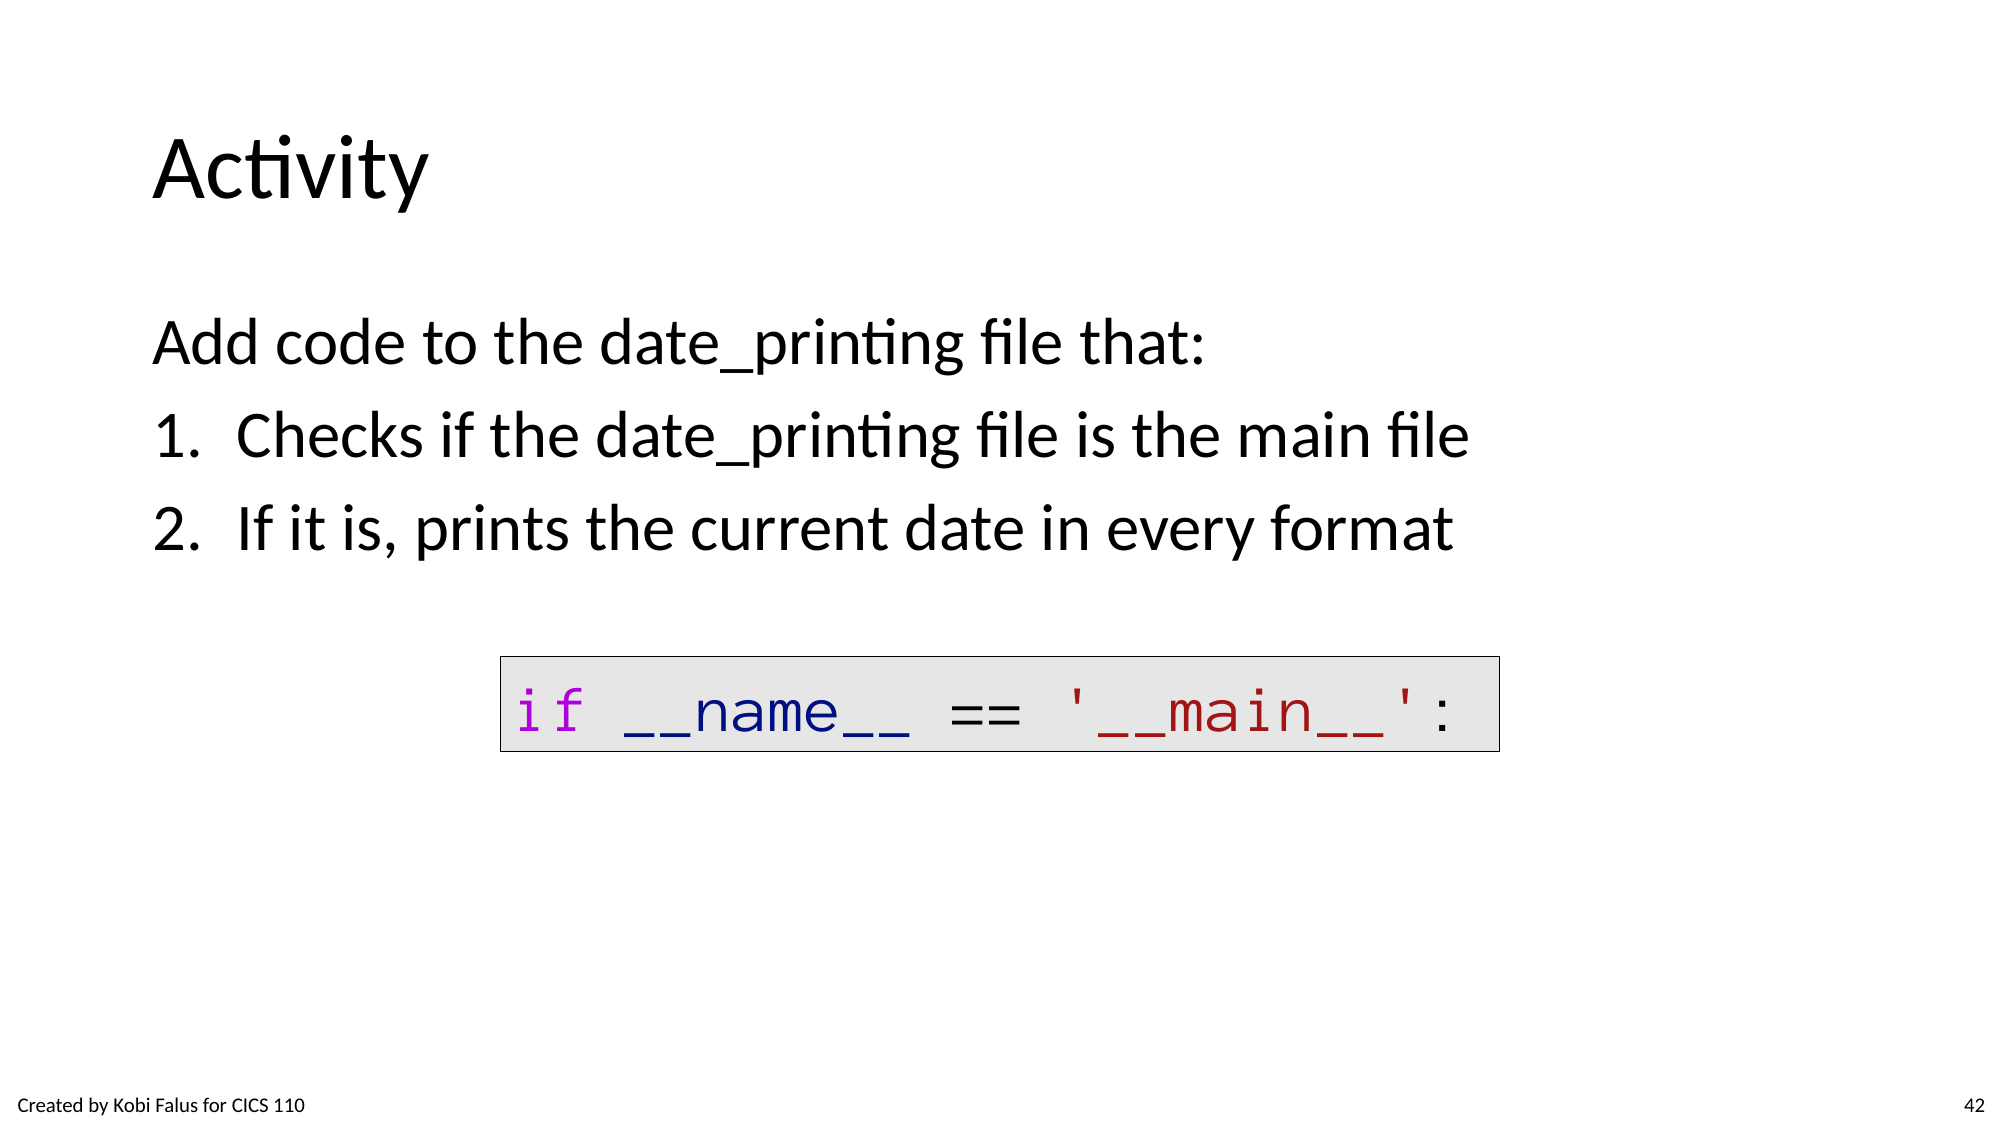

# Activity
Add code to the date_printing file that:
Checks if the date_printing file is the main file
If it is, prints the current date in every format
if __name__ == '__main__':